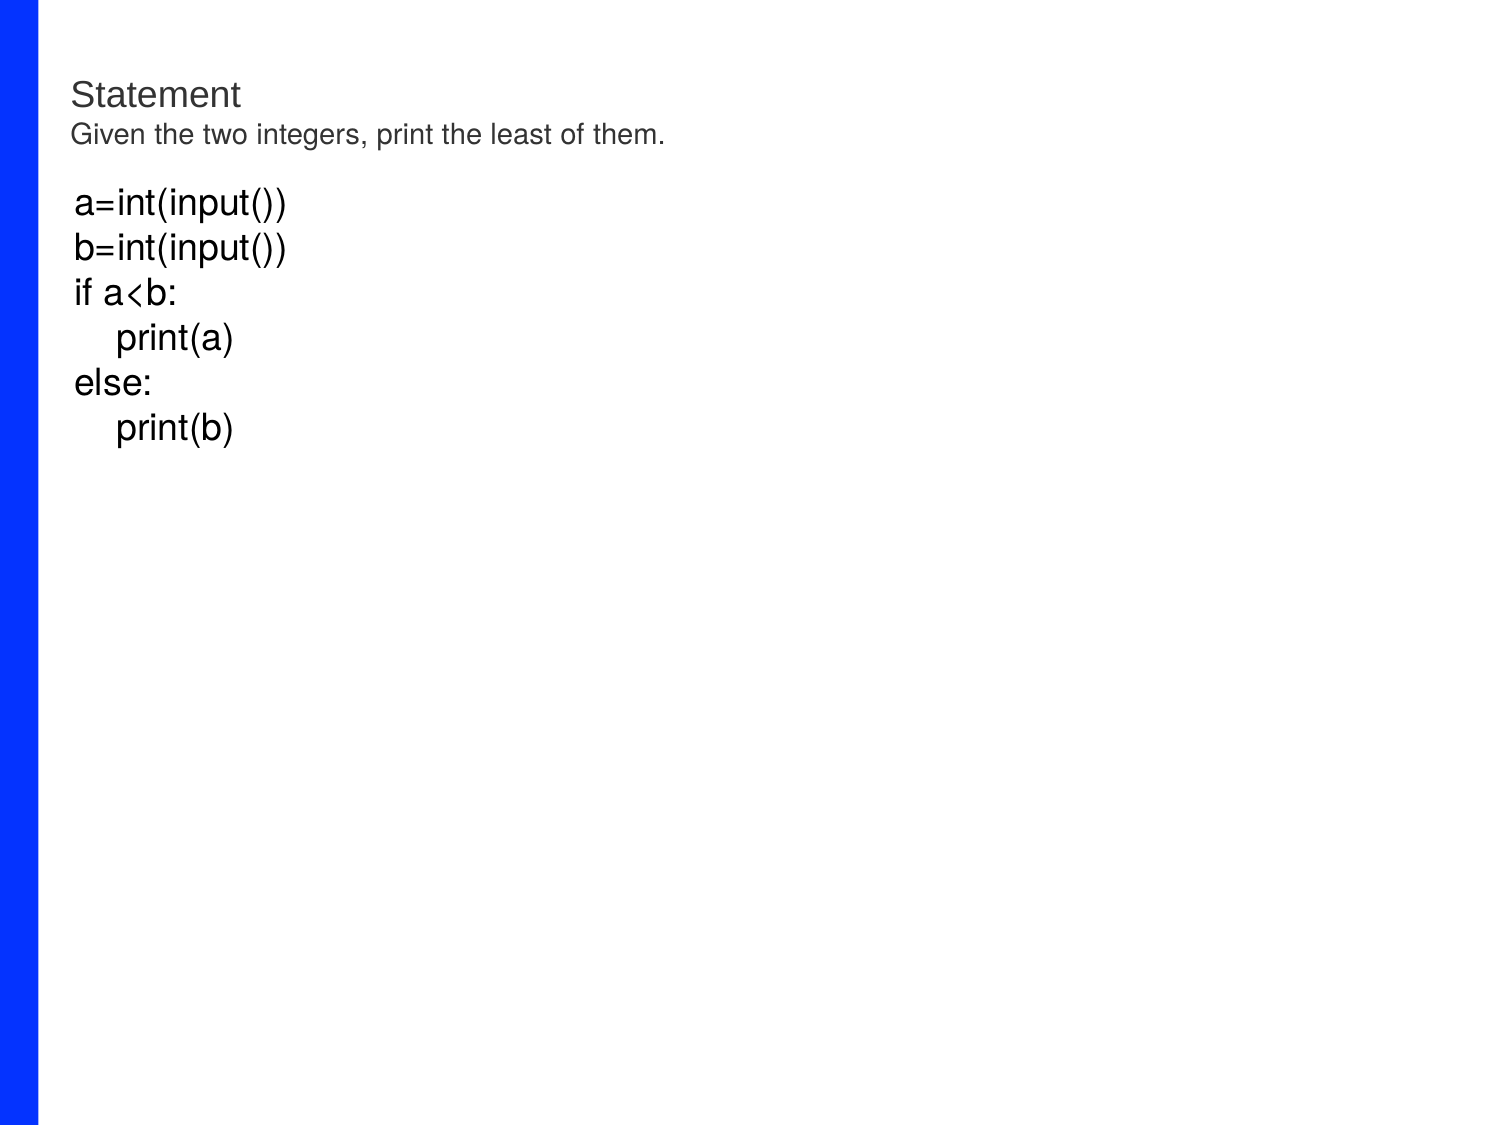

Statement
Given the two integers, print the least of them.
a=int(input())
b=int(input())
if a<b:
    print(a)
else:
    print(b)